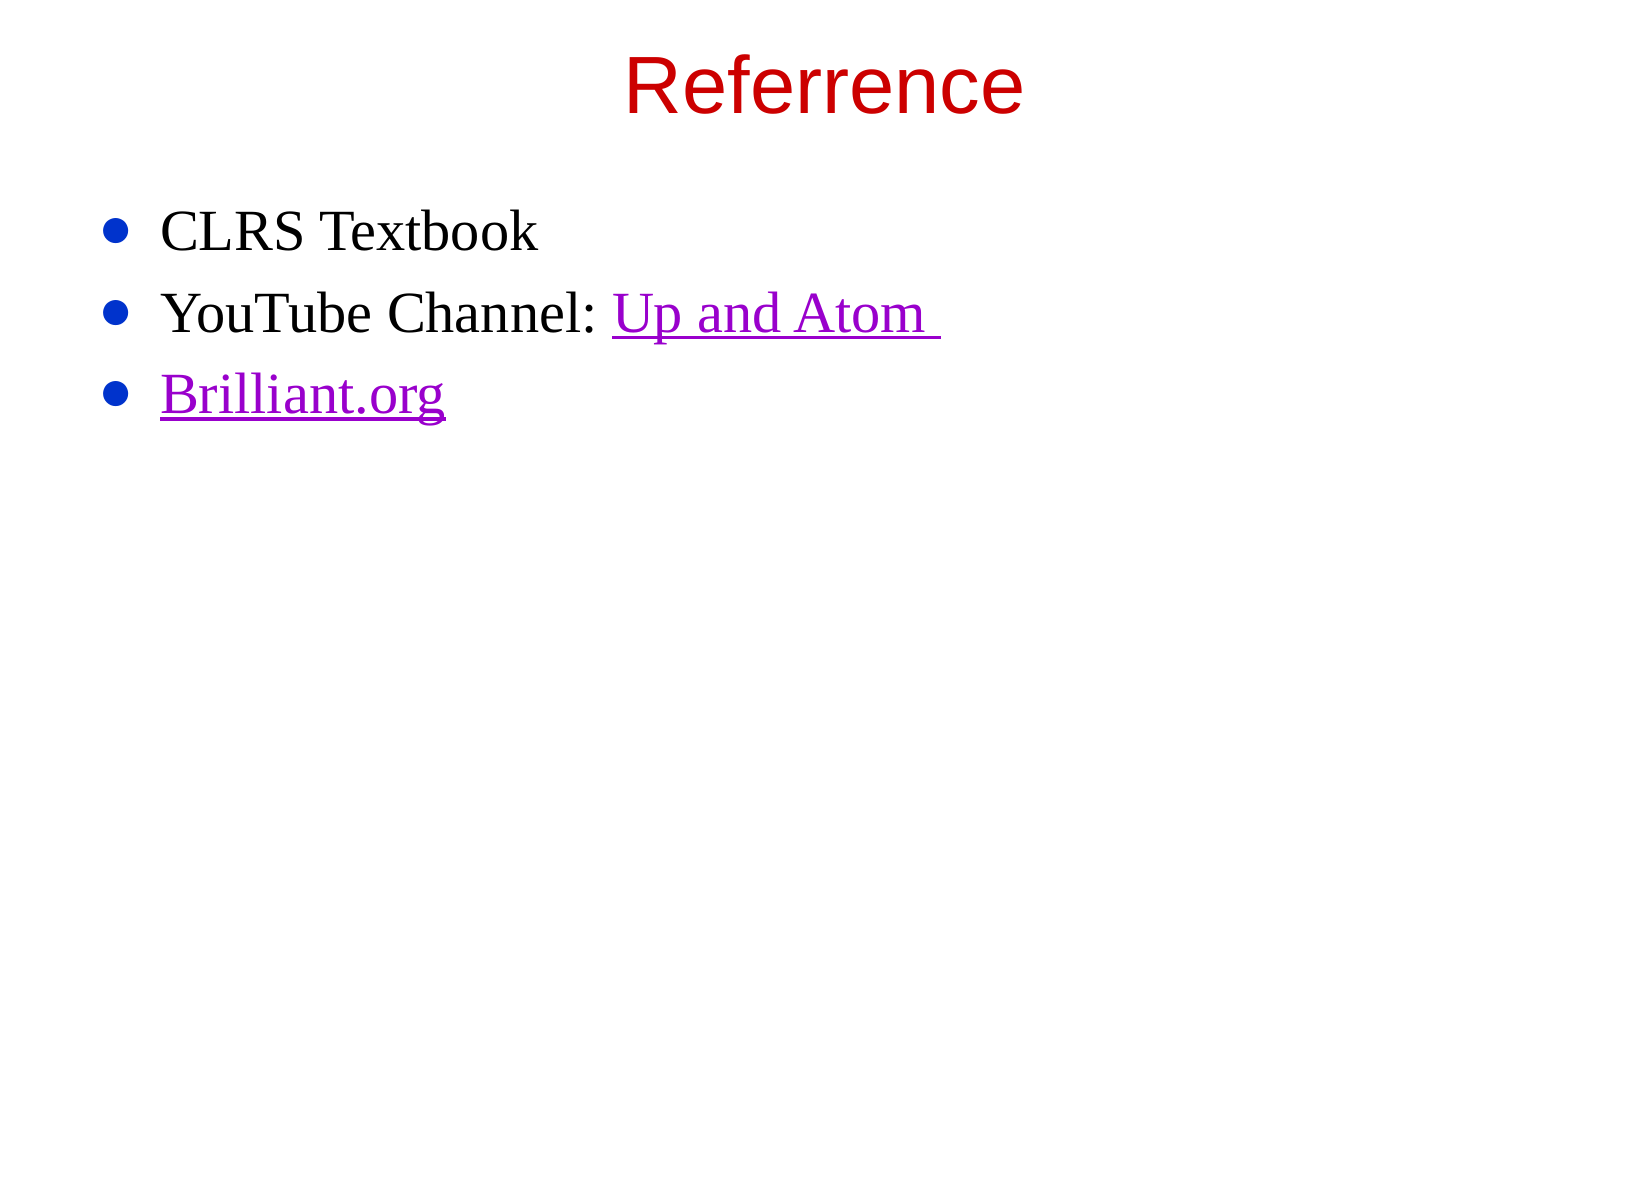

# Referrence
CLRS Textbook
YouTube Channel: Up and Atom
Brilliant.org